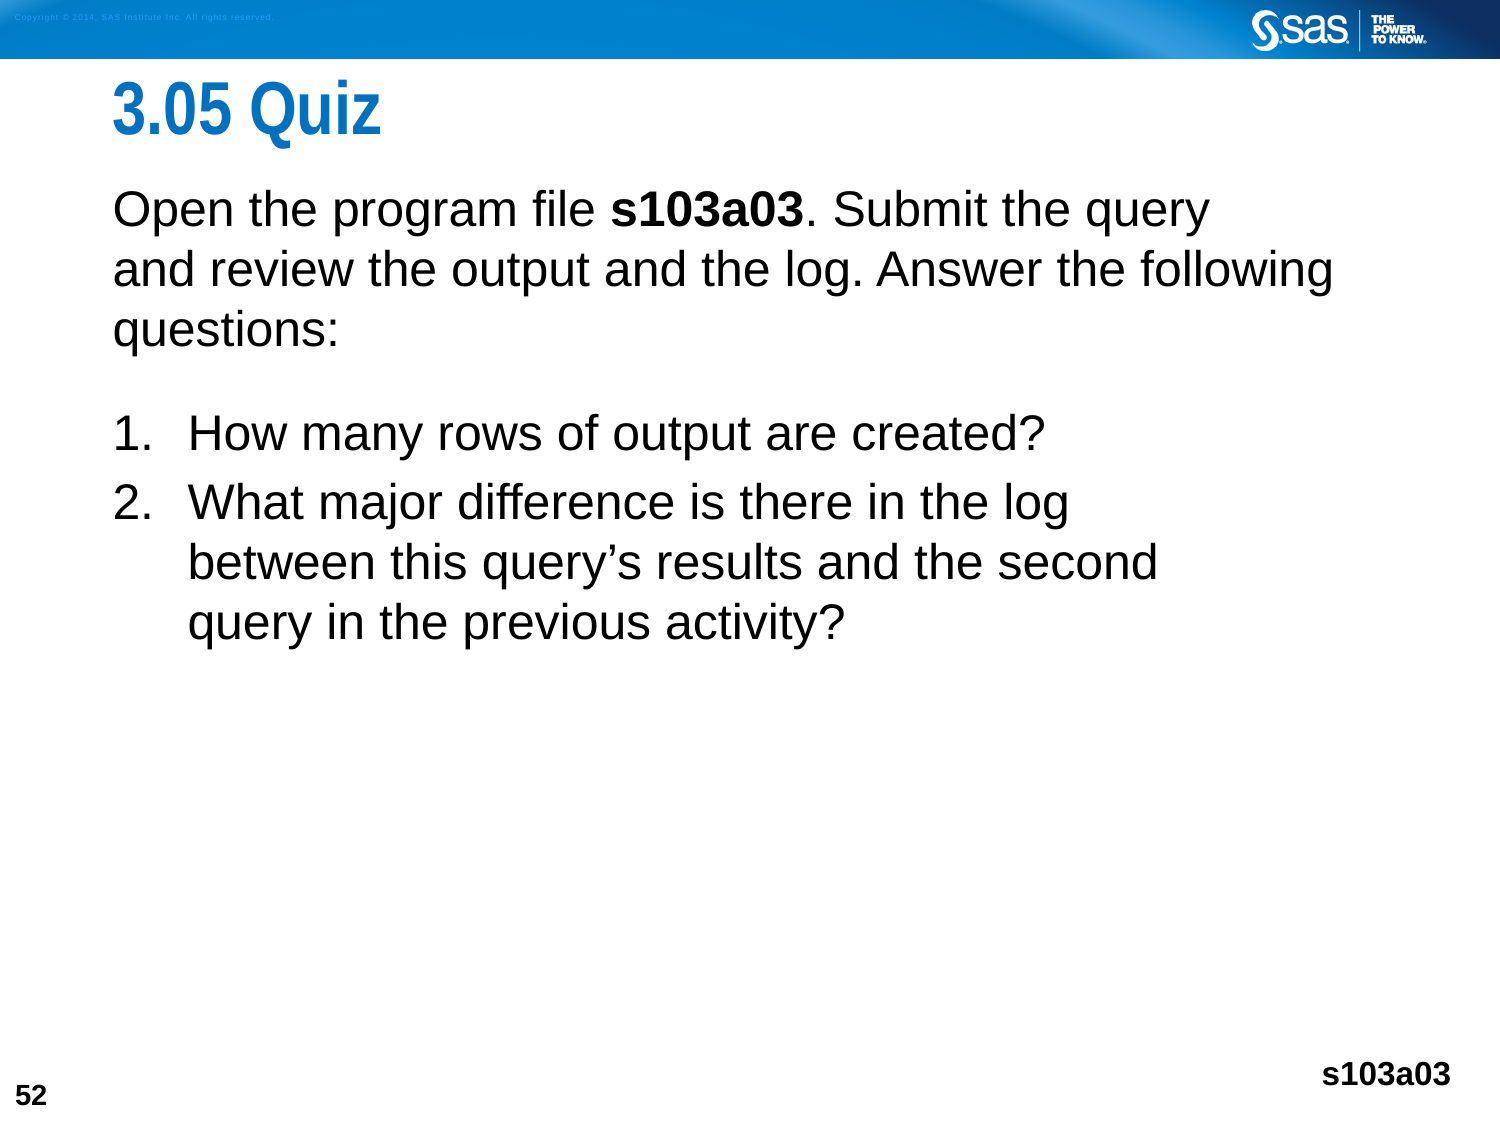

# 3.05 Quiz
Open the program file s103a03. Submit the query
and review the output and the log. Answer the following questions:
How many rows of output are created?
What major difference is there in the log between this query’s results and the second query in the previous activity?
s103a03